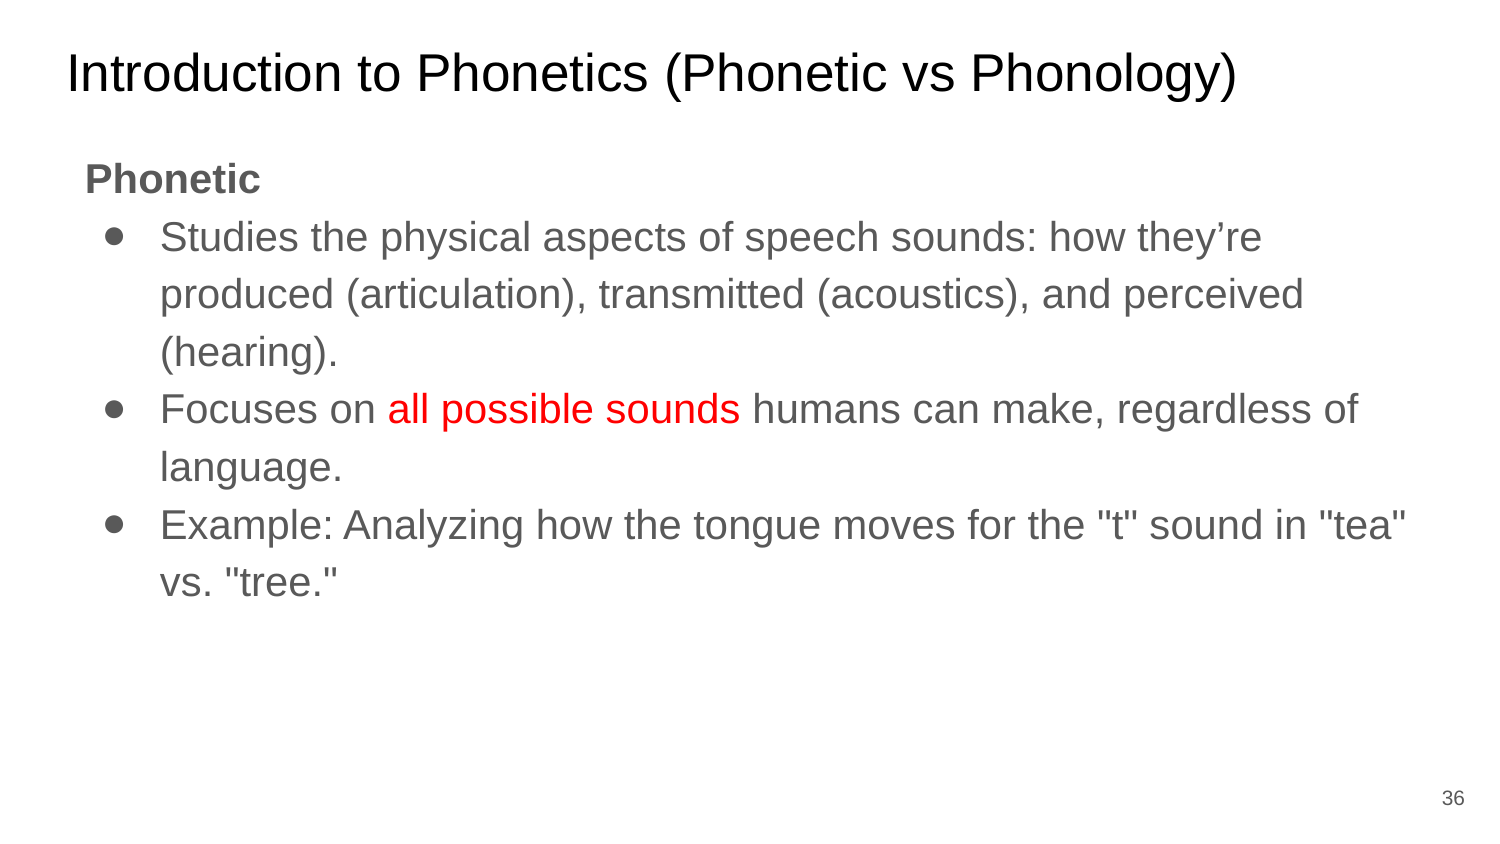

# Introduction to Phonetics (Phonetic vs Phonology)
Phonetic
Studies the physical aspects of speech sounds: how they’re produced (articulation), transmitted (acoustics), and perceived (hearing).
Focuses on all possible sounds humans can make, regardless of language.
Example: Analyzing how the tongue moves for the "t" sound in "tea" vs. "tree."
36